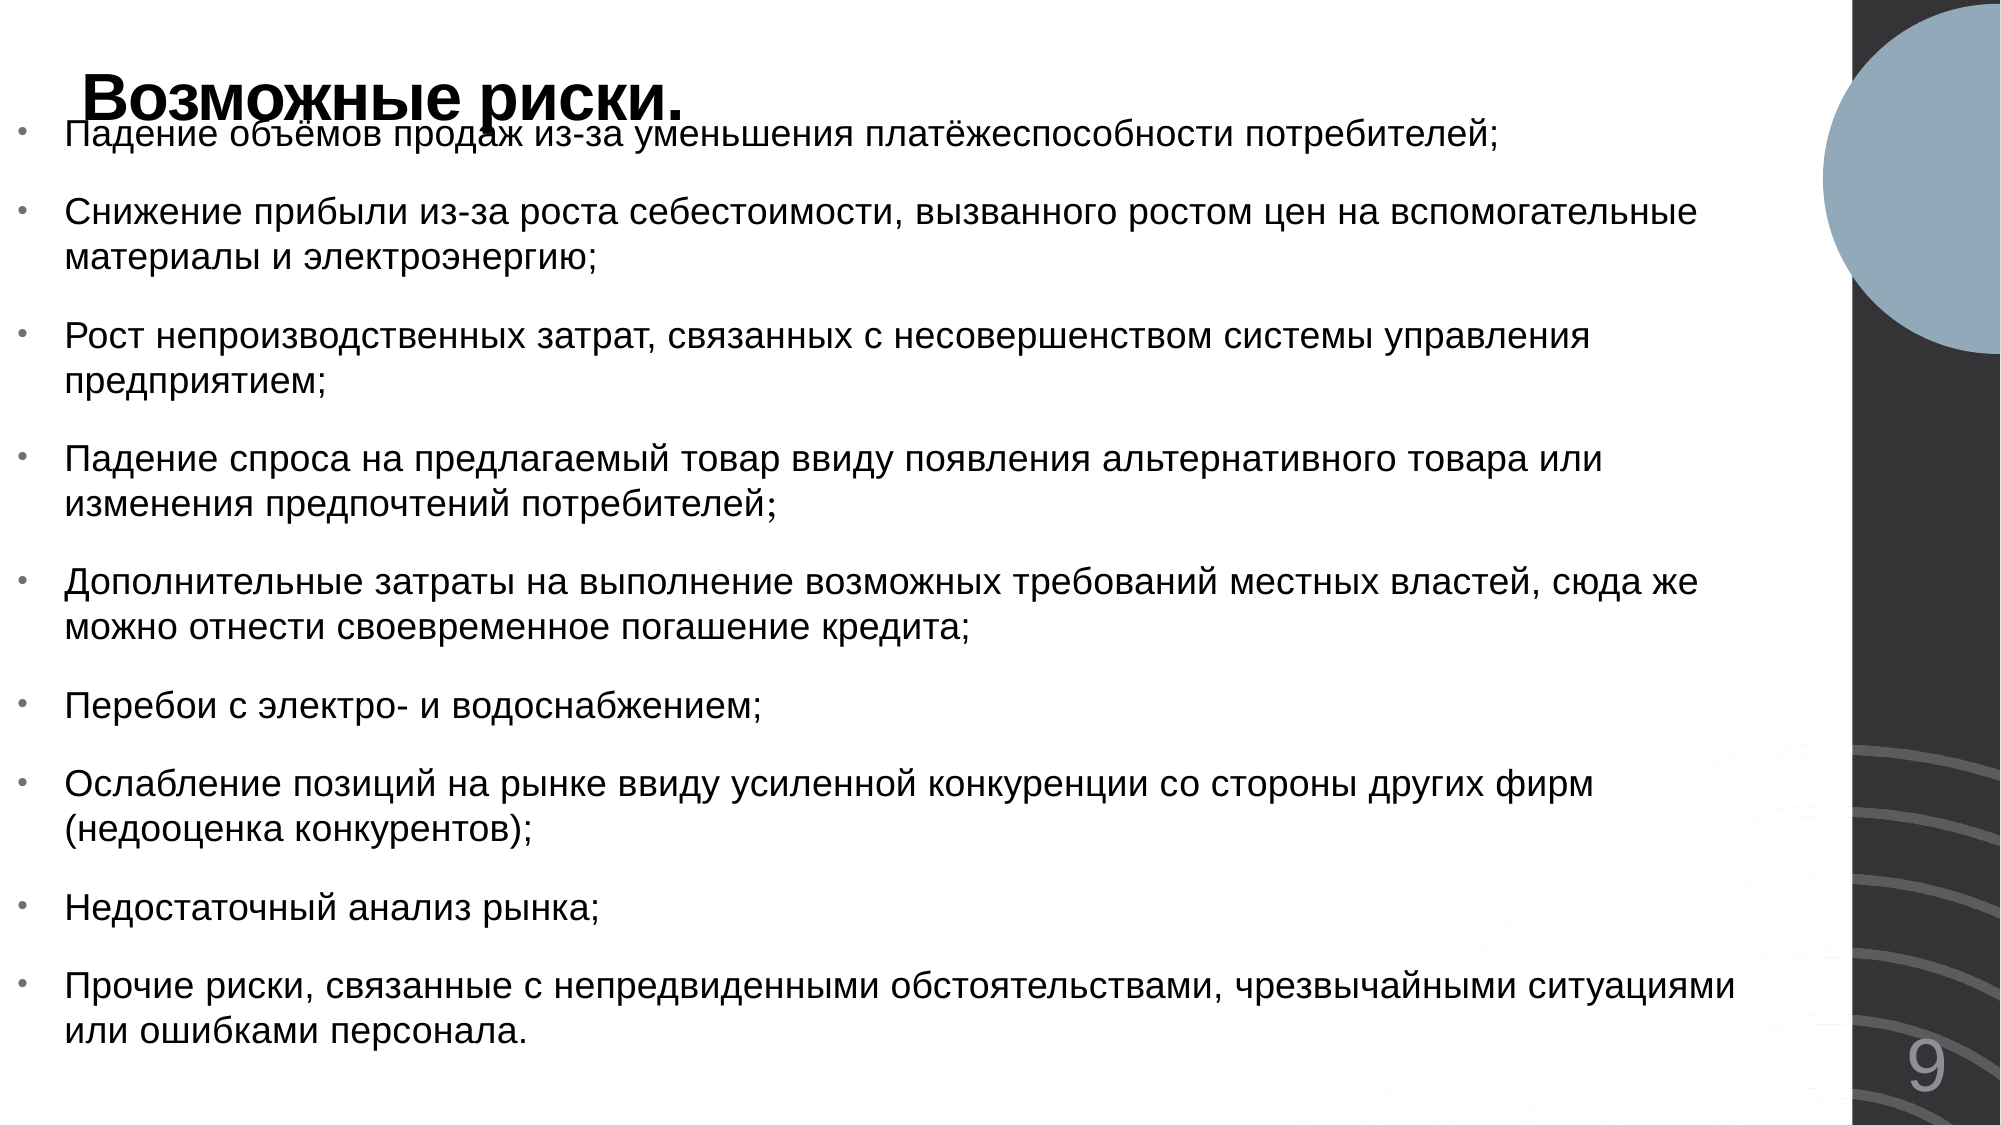

# Возможные риски.
Падение объёмов продаж из-за уменьшения платёжеспособности потребителей;
Снижение прибыли из-за роста себестоимости, вызванного ростом цен на вспомогательные материалы и электроэнергию;
Рост непроизводственных затрат, связанных с несовершенством системы управления предприятием;
Падение спроса на предлагаемый товар ввиду появления альтернативного товара или изменения предпочтений потребителей;
Дополнительные затраты на выполнение возможных требований местных властей, сюда же можно отнести своевременное погашение кредита;
Перебои с электро- и водоснабжением;
Ослабление позиций на рынке ввиду усиленной конкуренции со стороны других фирм (недооценка конкурентов);
Недостаточный анализ рынка;
Прочие риски, связанные с непредвиденными обстоятельствами, чрезвычайными ситуациями или ошибками персонала.

9